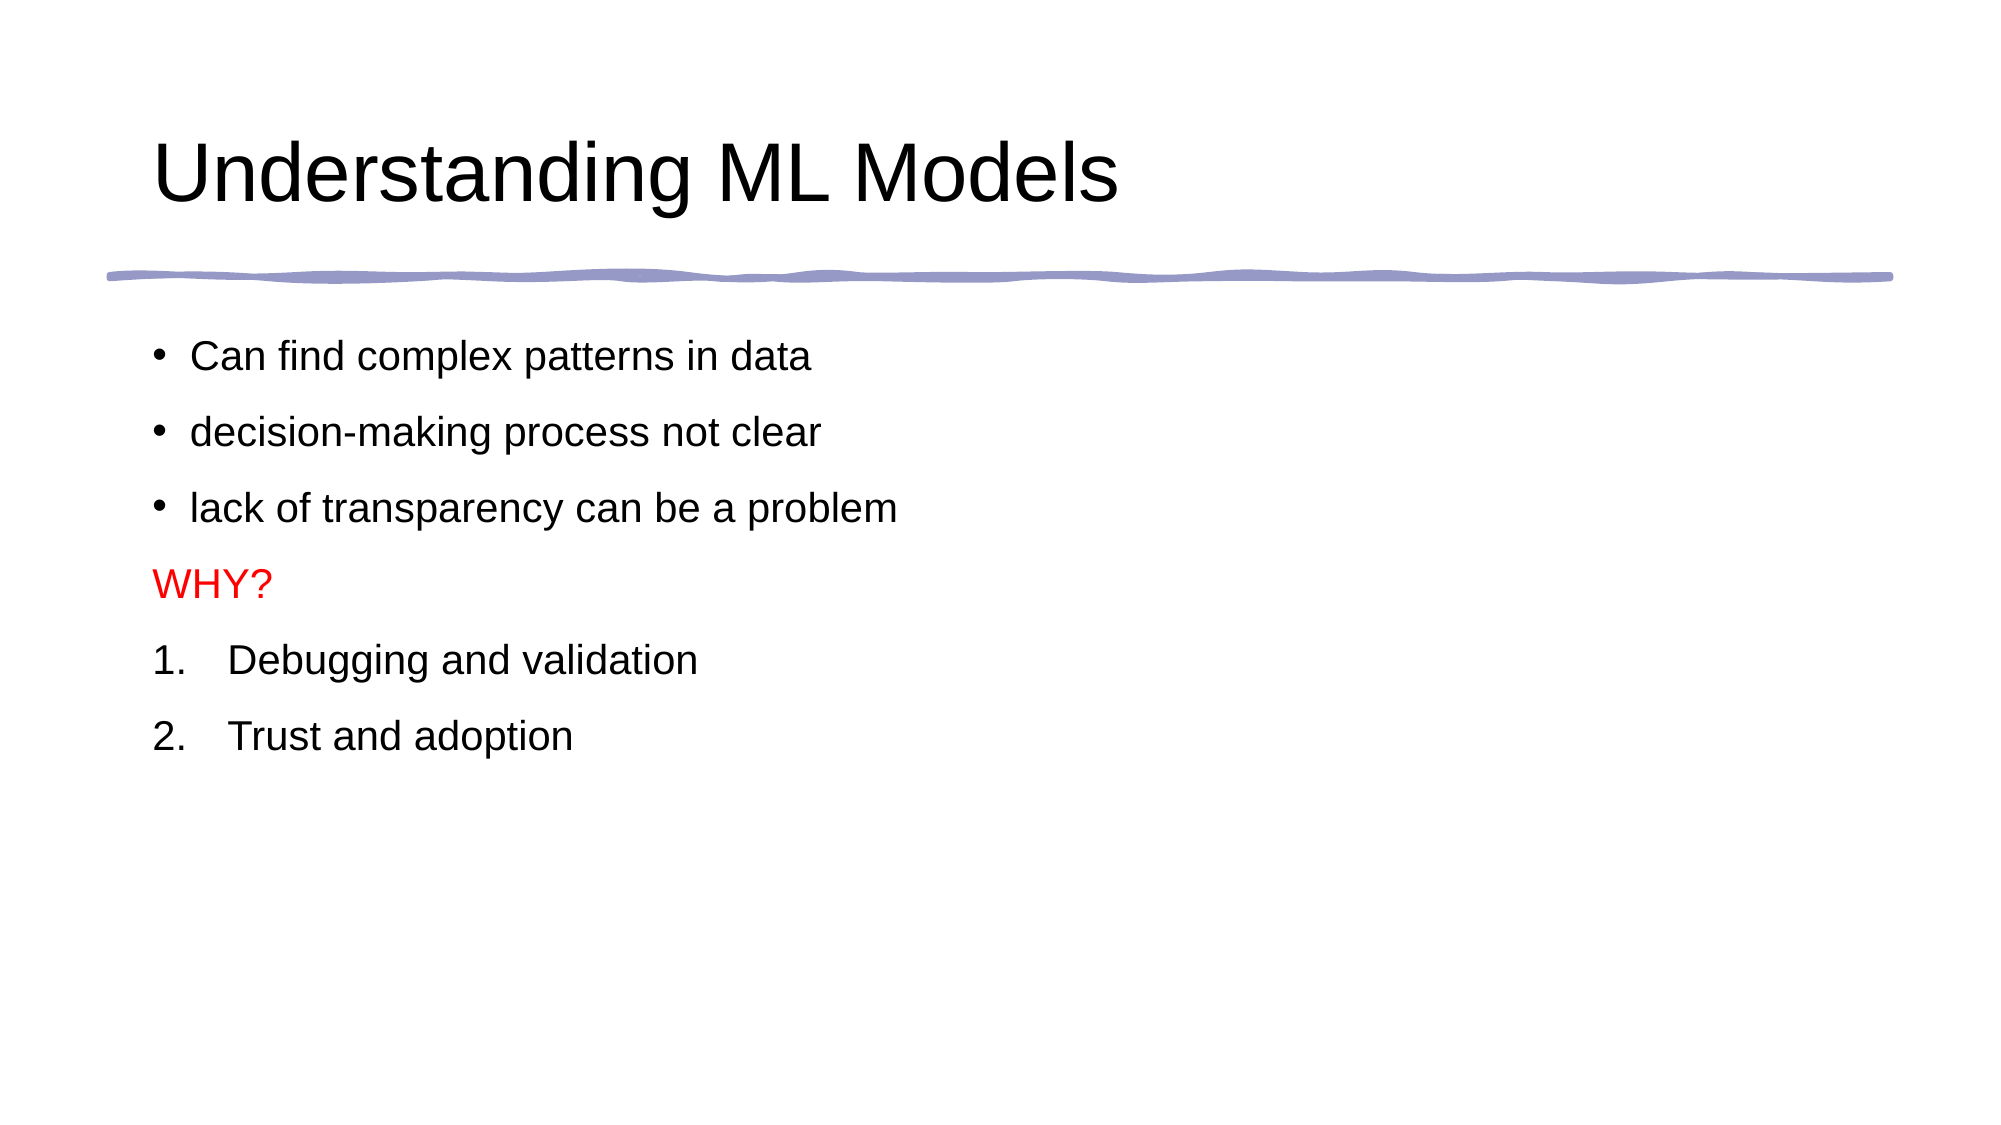

# Understanding ML Models

Can find complex patterns in data
decision-making process not clear
lack of transparency can be a problem
WHY?
Debugging and validation
Trust and adoption

24